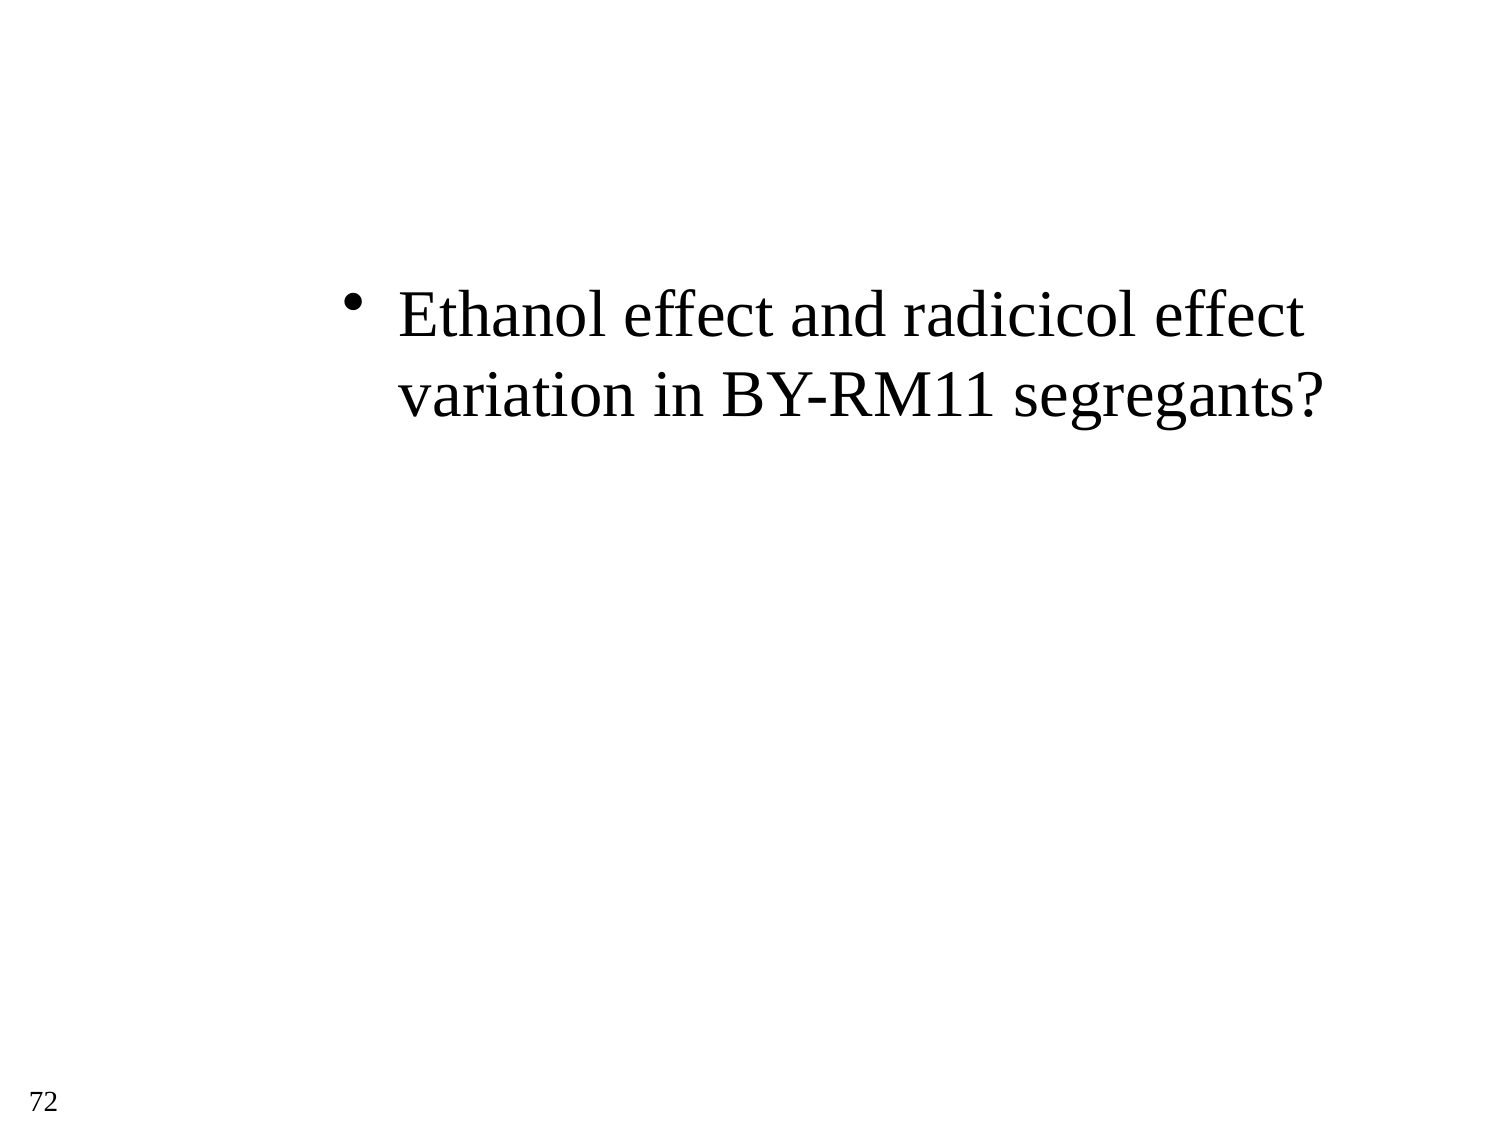

#
Ethanol effect and radicicol effect  variation in BY-RM11 segregants?